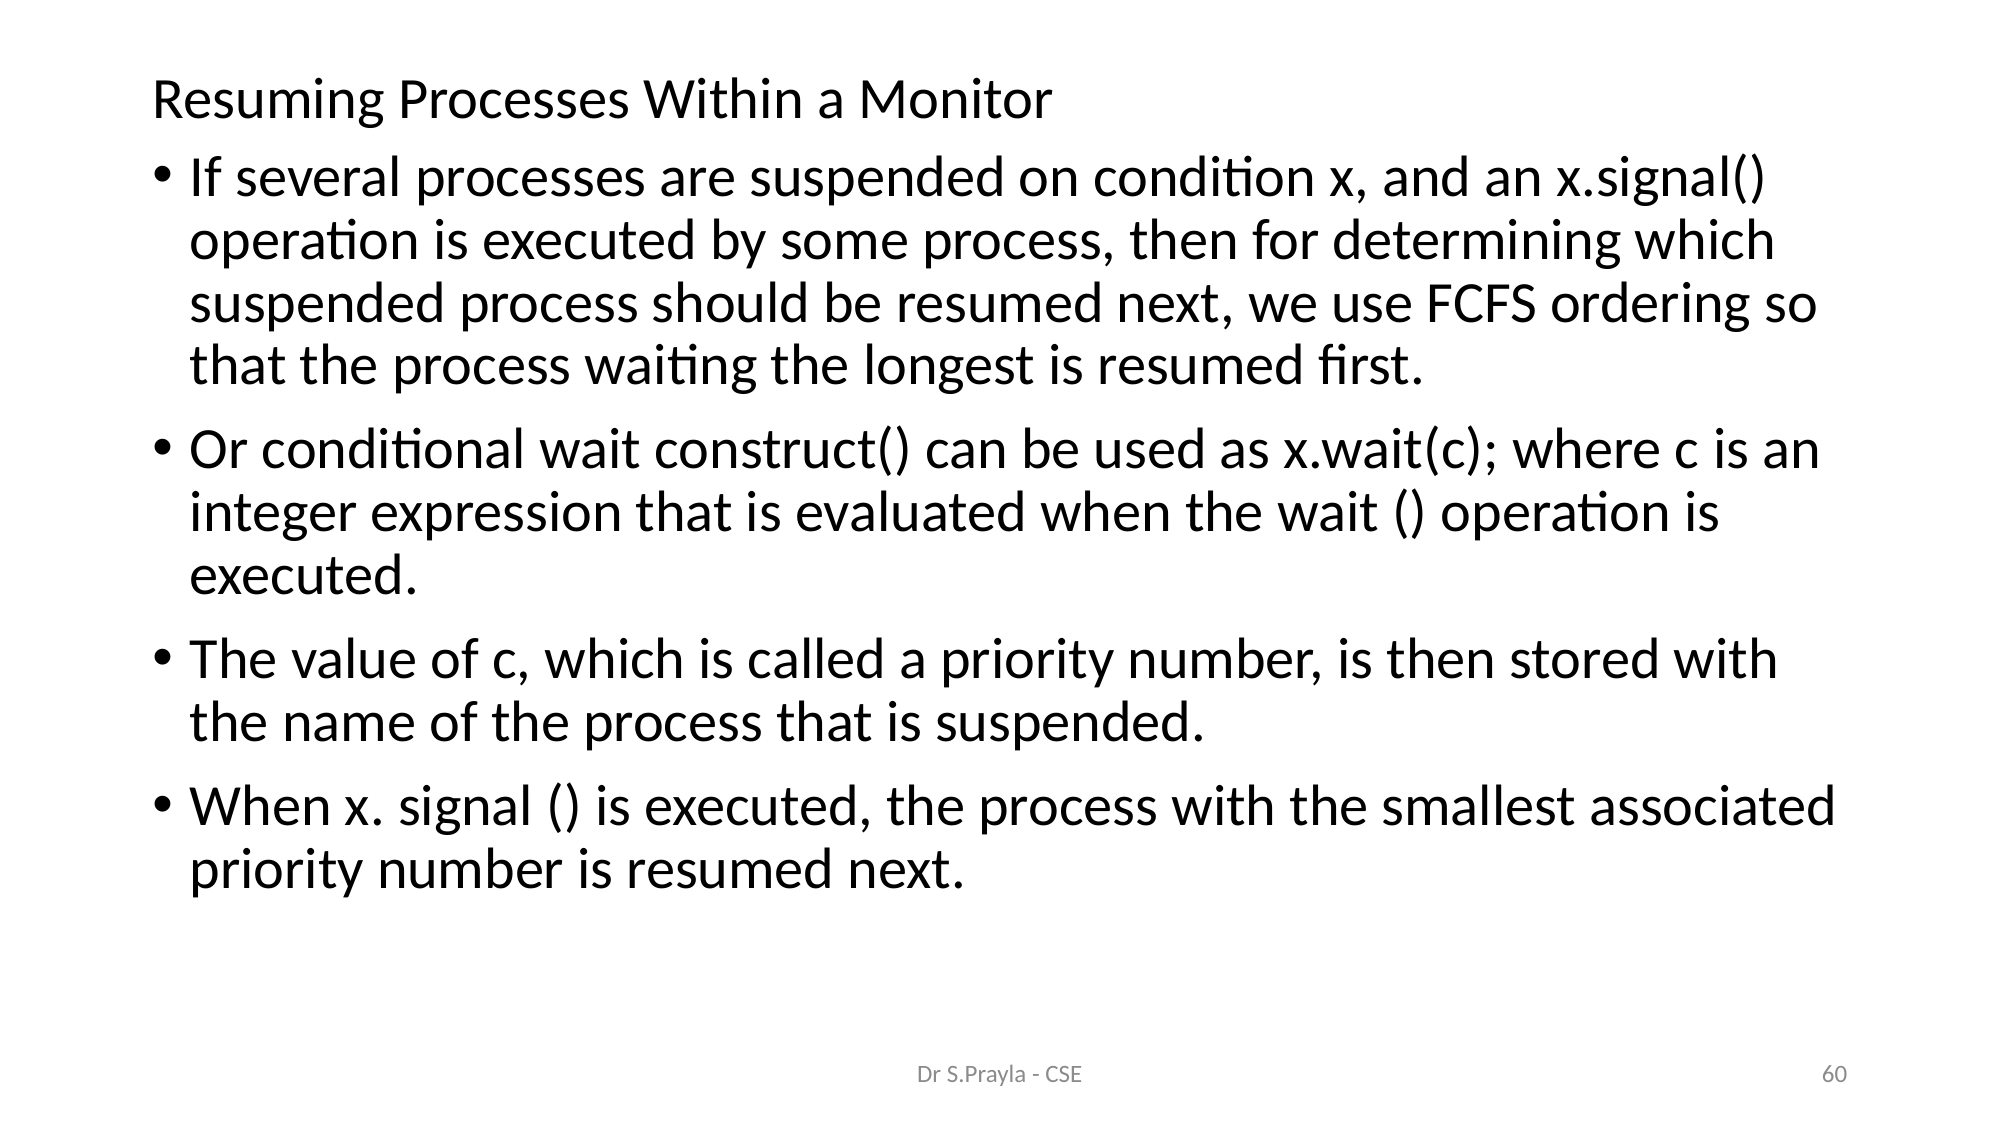

# Resuming Processes Within a Monitor
If several processes are suspended on condition x, and an x.signal() operation is executed by some process, then for determining which suspended process should be resumed next, we use FCFS ordering so that the process waiting the longest is resumed first.
Or conditional wait construct() can be used as x.wait(c); where c is an integer expression that is evaluated when the wait () operation is executed.
The value of c, which is called a priority number, is then stored with the name of the process that is suspended.
When x. signal () is executed, the process with the smallest associated priority number is resumed next.
Dr S.Prayla - CSE
60